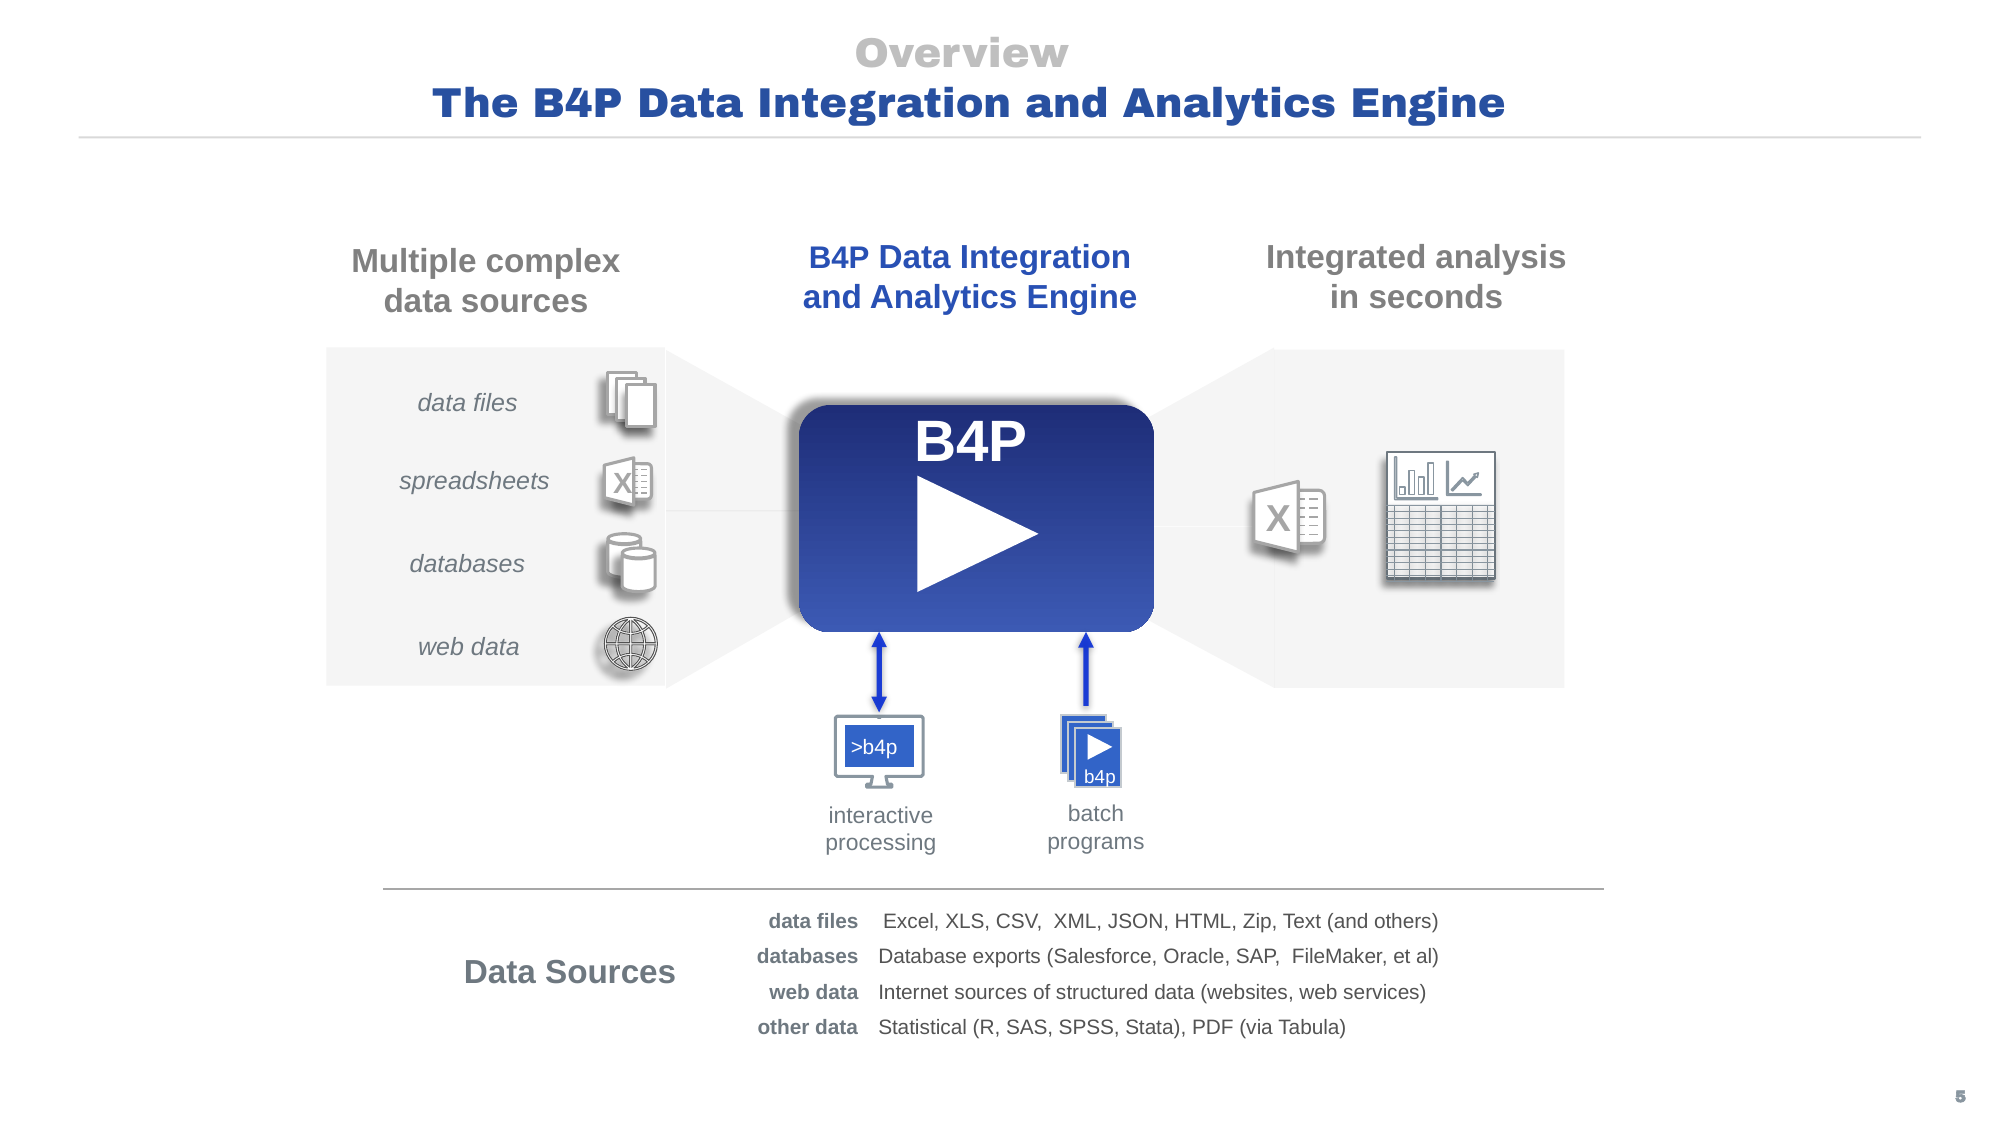

# Overview The B4P Data Integration and Analytics Engine
Integrated analysis
in seconds
B4P Data Integration and Analytics Engine
Multiple complex
data sources

data files
B4P

spreadsheets

X

X

databases

web data

>b4p

b4p
batch
programs
interactive
processing

data files
Excel, XLS, CSV,  XML, JSON, HTML, Zip, Text (and others)
databases
Database exports (Salesforce, Oracle, SAP,  FileMaker, et al)
Data Sources
web data
Internet sources of structured data (websites, web services)
other data
Statistical (R, SAS, SPSS, Stata), PDF (via Tabula)